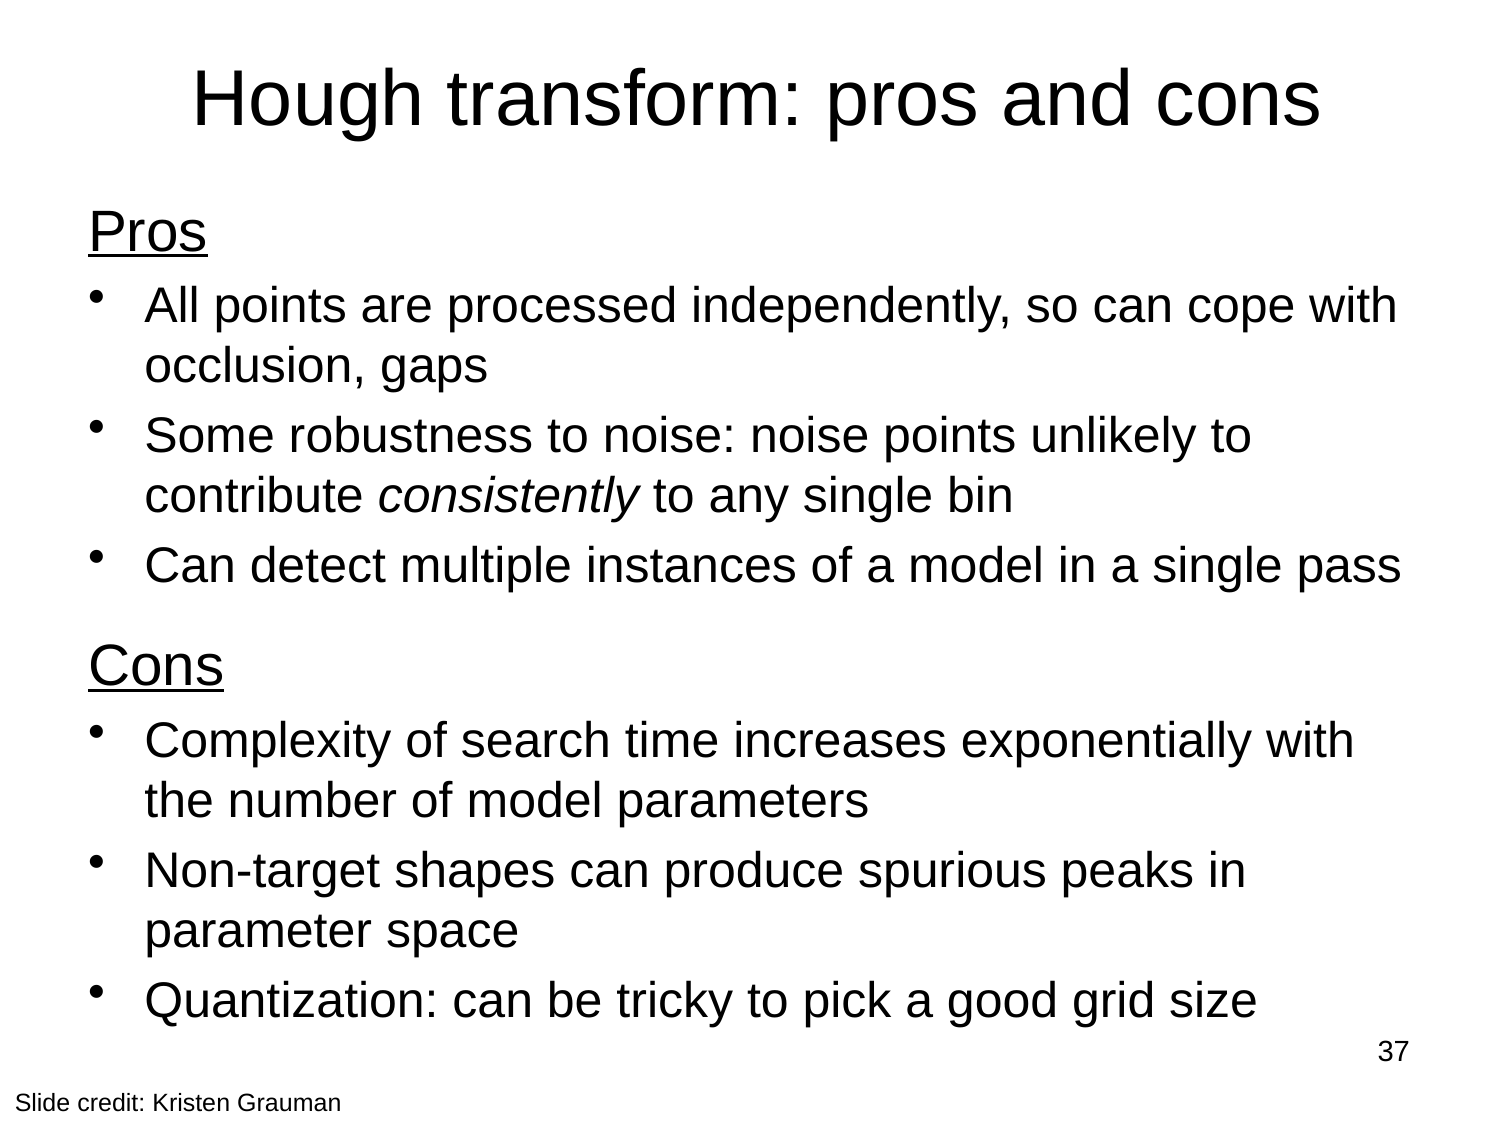

# Hough transform: pros and cons
Pros
All points are processed independently, so can cope with occlusion, gaps
Some robustness to noise: noise points unlikely to contribute consistently to any single bin
Can detect multiple instances of a model in a single pass

Cons
Complexity of search time increases exponentially with the number of model parameters
Non-target shapes can produce spurious peaks in parameter space
Quantization: can be tricky to pick a good grid size

37
Slide credit: Kristen Grauman